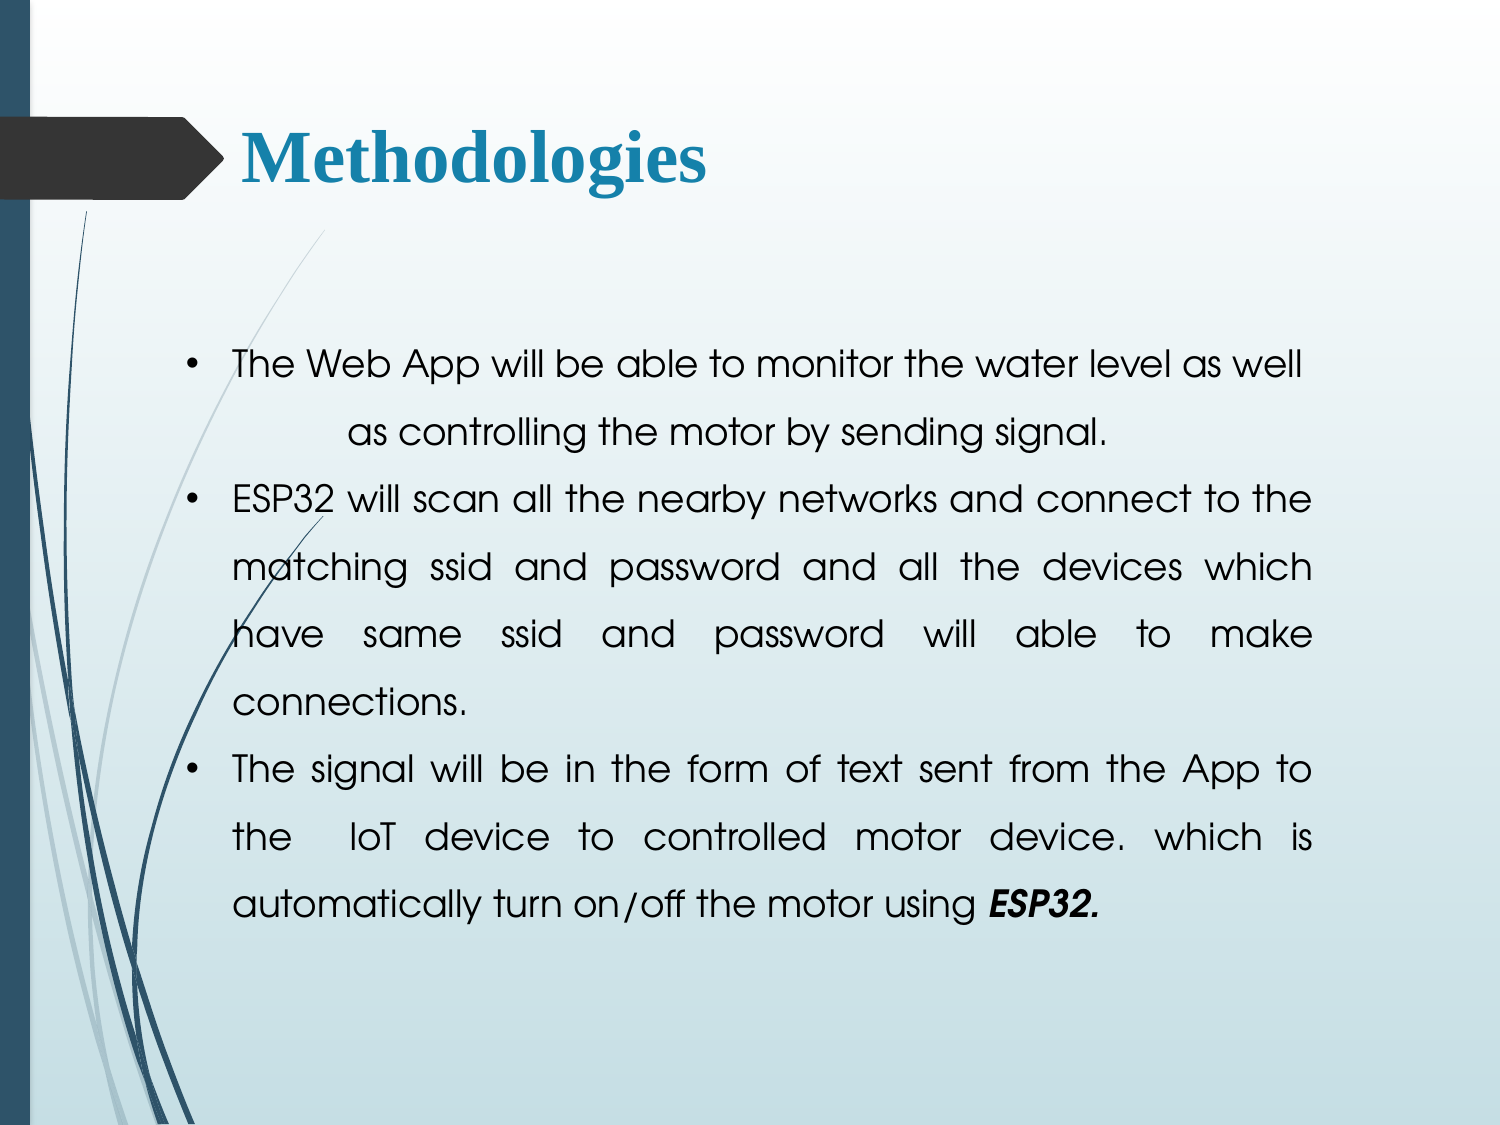

Methodologies
The Web App will be able to monitor the water level as well             as controlling the motor by sending signal.
ESP32 will scan all the nearby networks and connect to the matching ssid and password and all the devices which have same ssid and password will able to make connections.
The signal will be in the form of text sent from the App to the  IoT device to controlled motor device. which is automatically turn on/off the motor using ESP32.